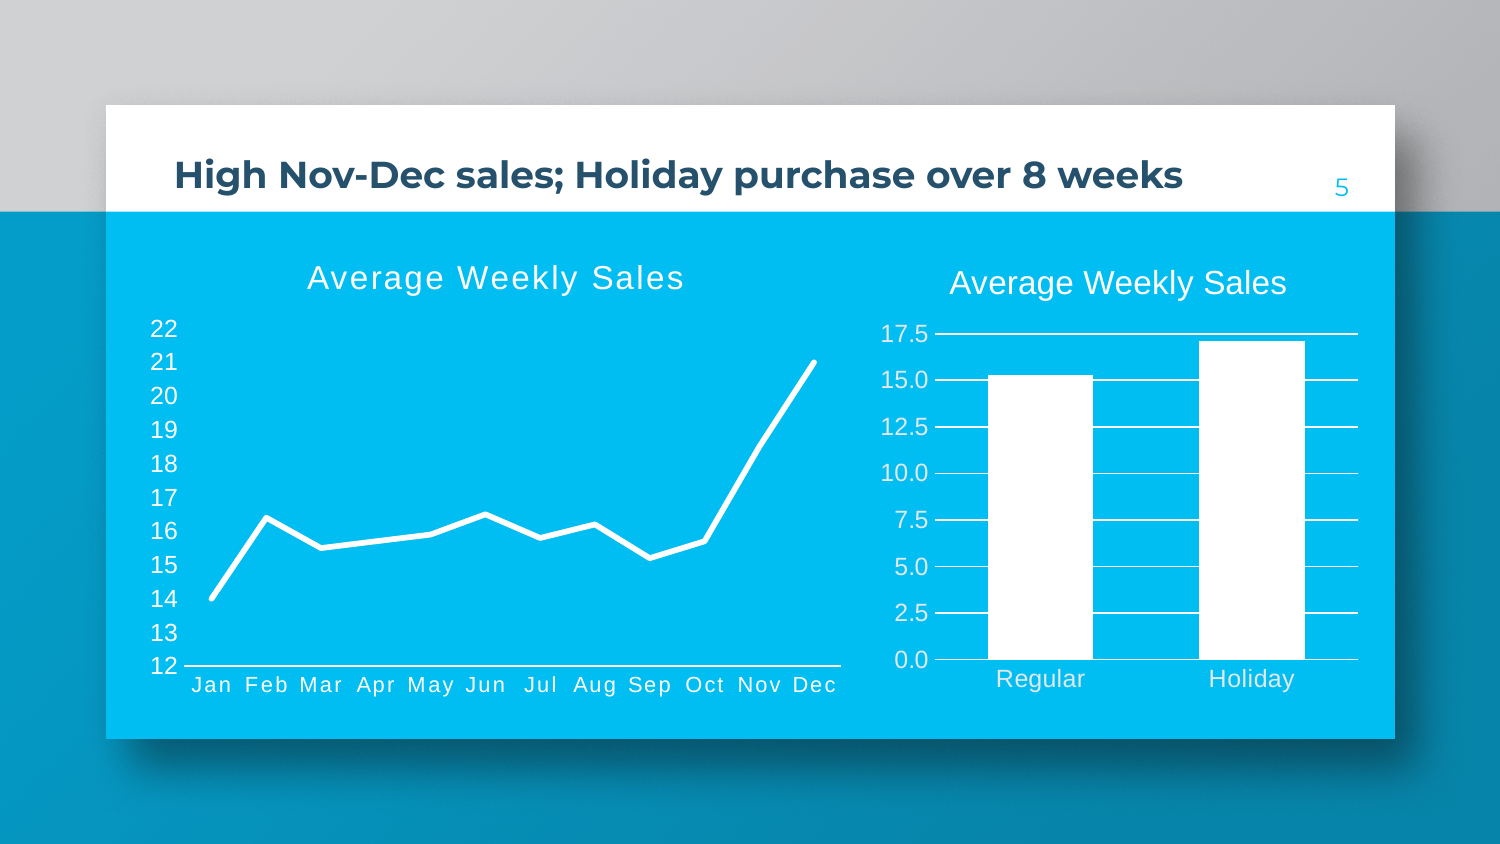

5
High Nov-Dec sales; Holiday purchase over 8 weeks

### Chart: Average Weekly Sales

| Category |  |
|---|---|
| Jan | 14.0 |
| Feb | 16.4 |
| Mar | 15.5 |
| Apr | 15.7 |
| May | 15.9 |
| Jun | 16.5 |
| Jul | 15.8 |
| Aug | 16.2 |
| Sep | 15.2 |
| Oct | 15.7 |
| Nov | 18.5 |
| Dec | 21.0 |

### Chart: Average Weekly Sales

| Category |  |
|---|---|
| Regular | 15.3 |
| Holiday | 17.1 |